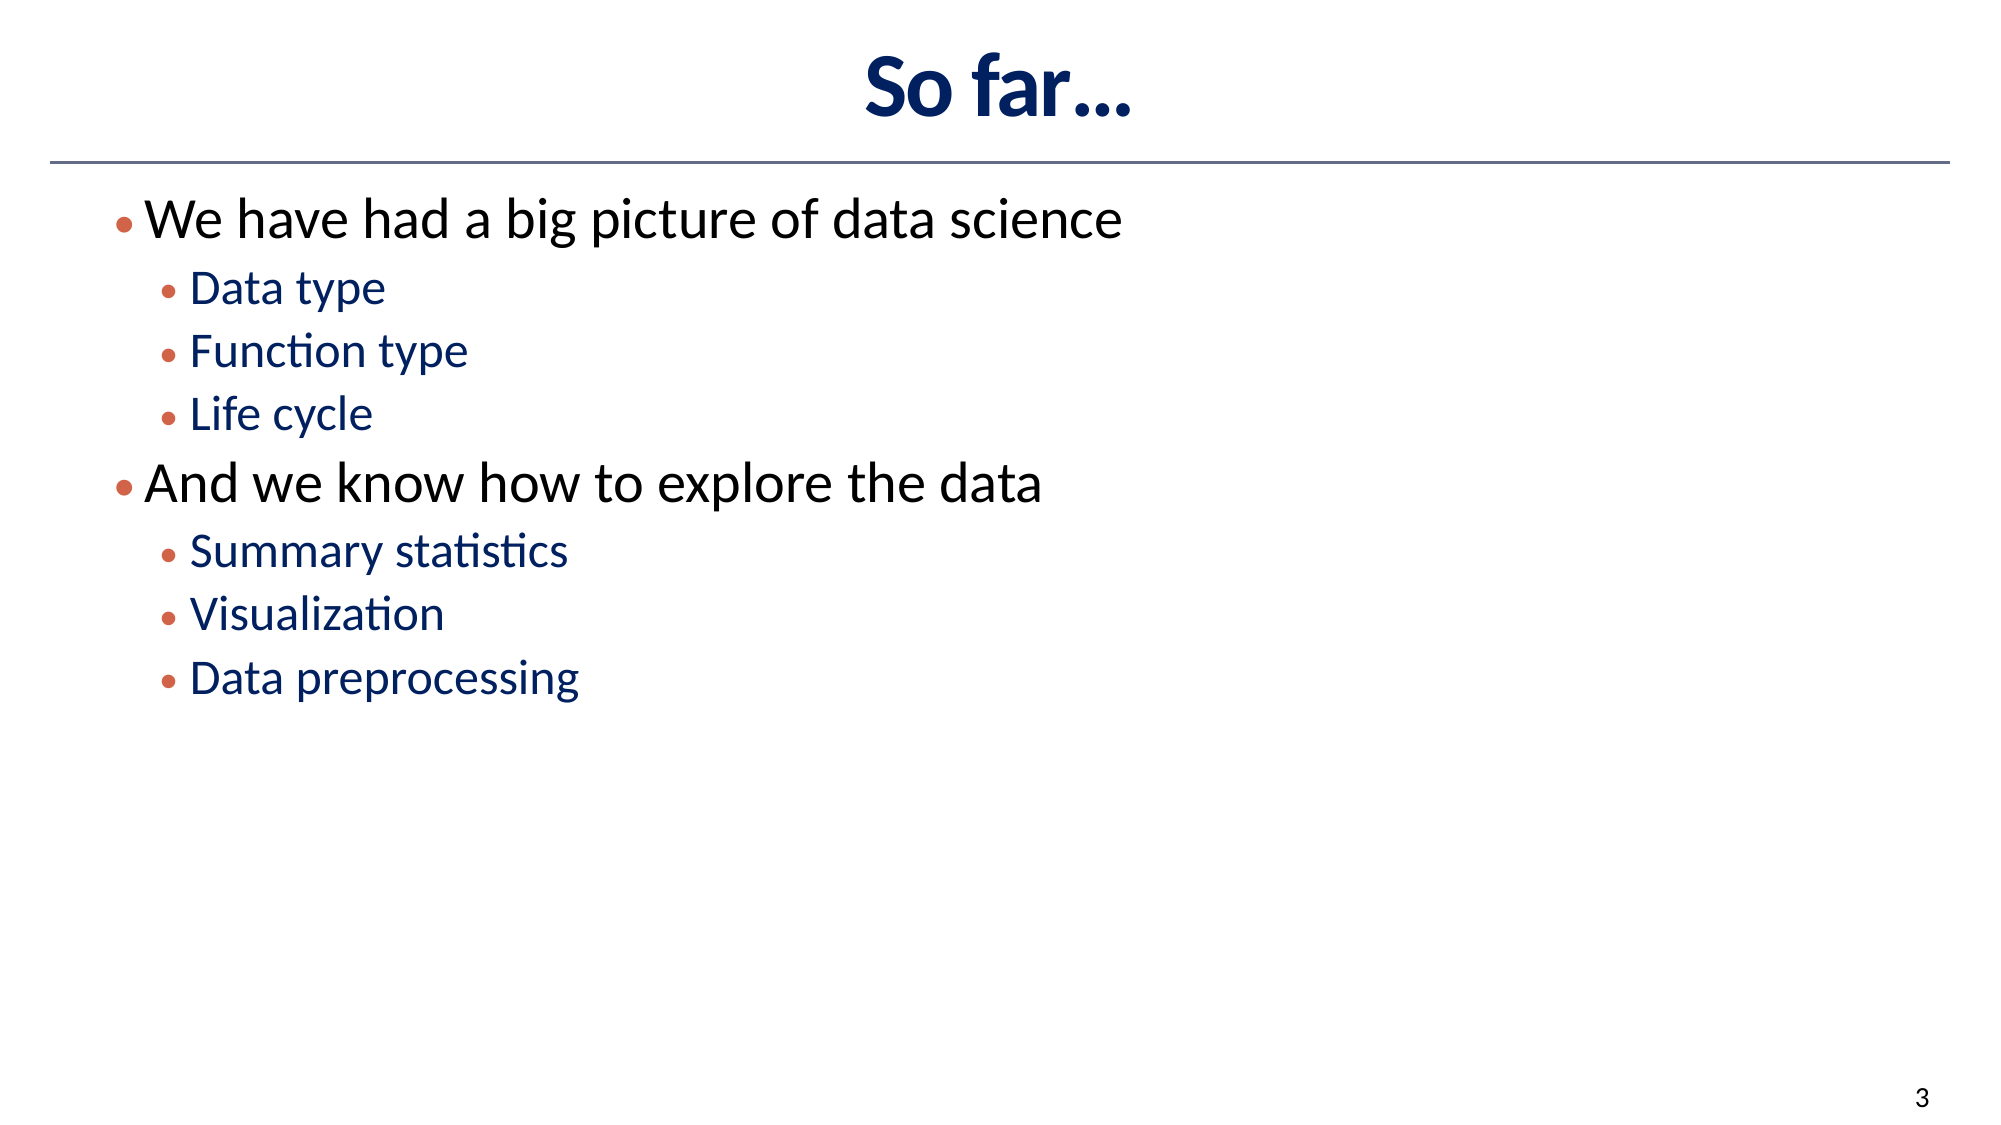

# So far…
We have had a big picture of data science
Data type
Function type
Life cycle
And we know how to explore the data
Summary statistics
Visualization
Data preprocessing
3